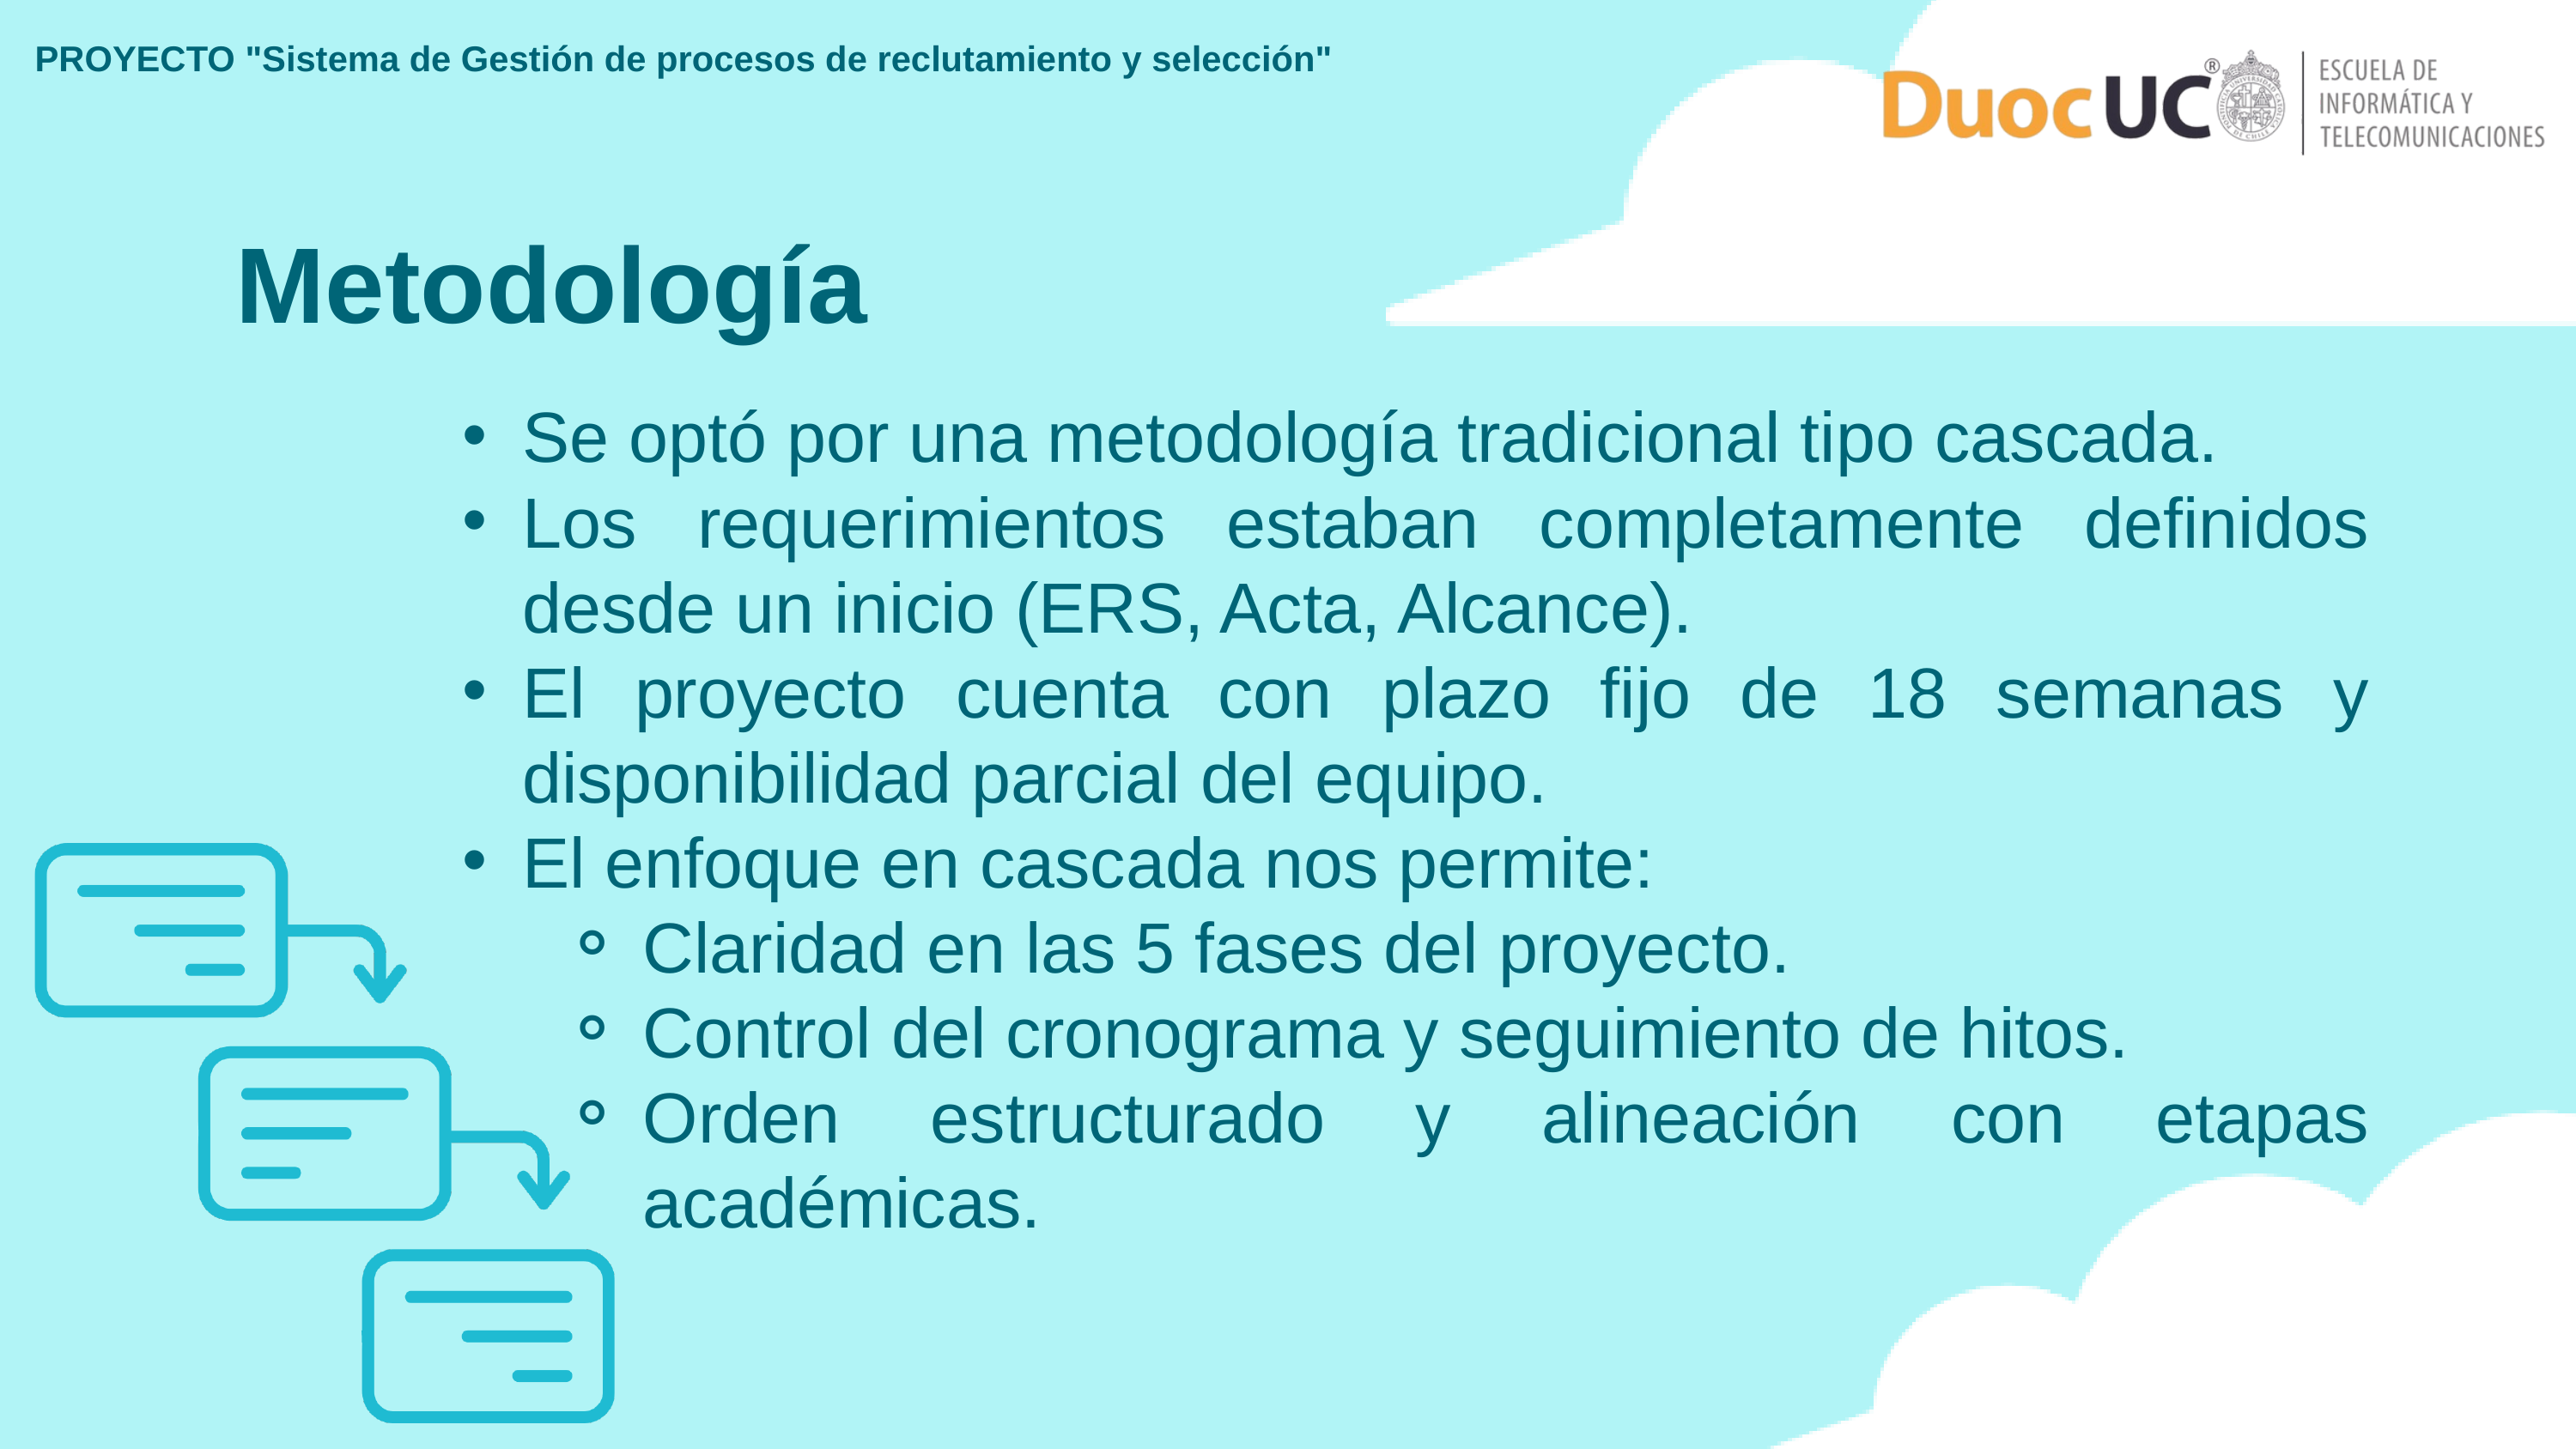

PROYECTO "Sistema de Gestión de procesos de reclutamiento y selección"

Metodología
Se optó por una metodología tradicional tipo cascada.
Los requerimientos estaban completamente definidos desde un inicio (ERS, Acta, Alcance).
El proyecto cuenta con plazo fijo de 18 semanas y disponibilidad parcial del equipo.
El enfoque en cascada nos permite:
Claridad en las 5 fases del proyecto.
Control del cronograma y seguimiento de hitos.
Orden estructurado y alineación con etapas académicas.